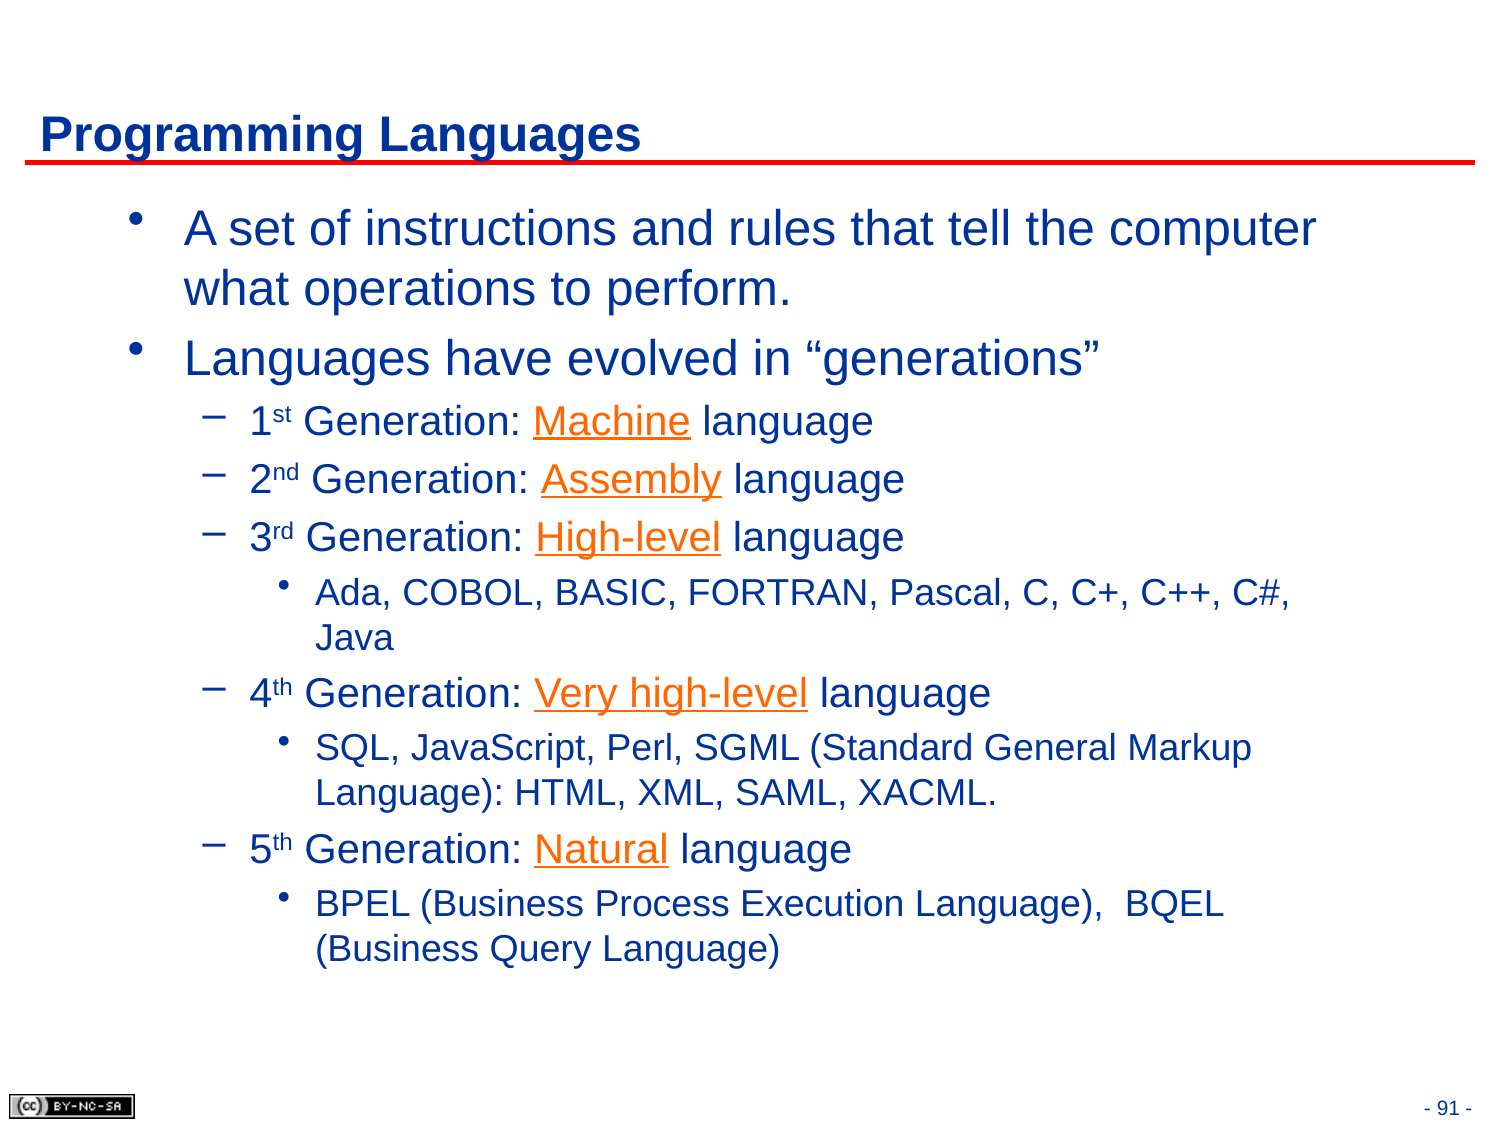

# Programming Languages
A set of instructions and rules that tell the computer what operations to perform.
Languages have evolved in “generations”
1st Generation: Machine language
2nd Generation: Assembly language
3rd Generation: High-level language
Ada, COBOL, BASIC, FORTRAN, Pascal, C, C+, C++, C#, Java
4th Generation: Very high-level language
SQL, JavaScript, Perl, SGML (Standard General Markup Language): HTML, XML, SAML, XACML.
5th Generation: Natural language
BPEL (Business Process Execution Language),  BQEL (Business Query Language)
- 91 -